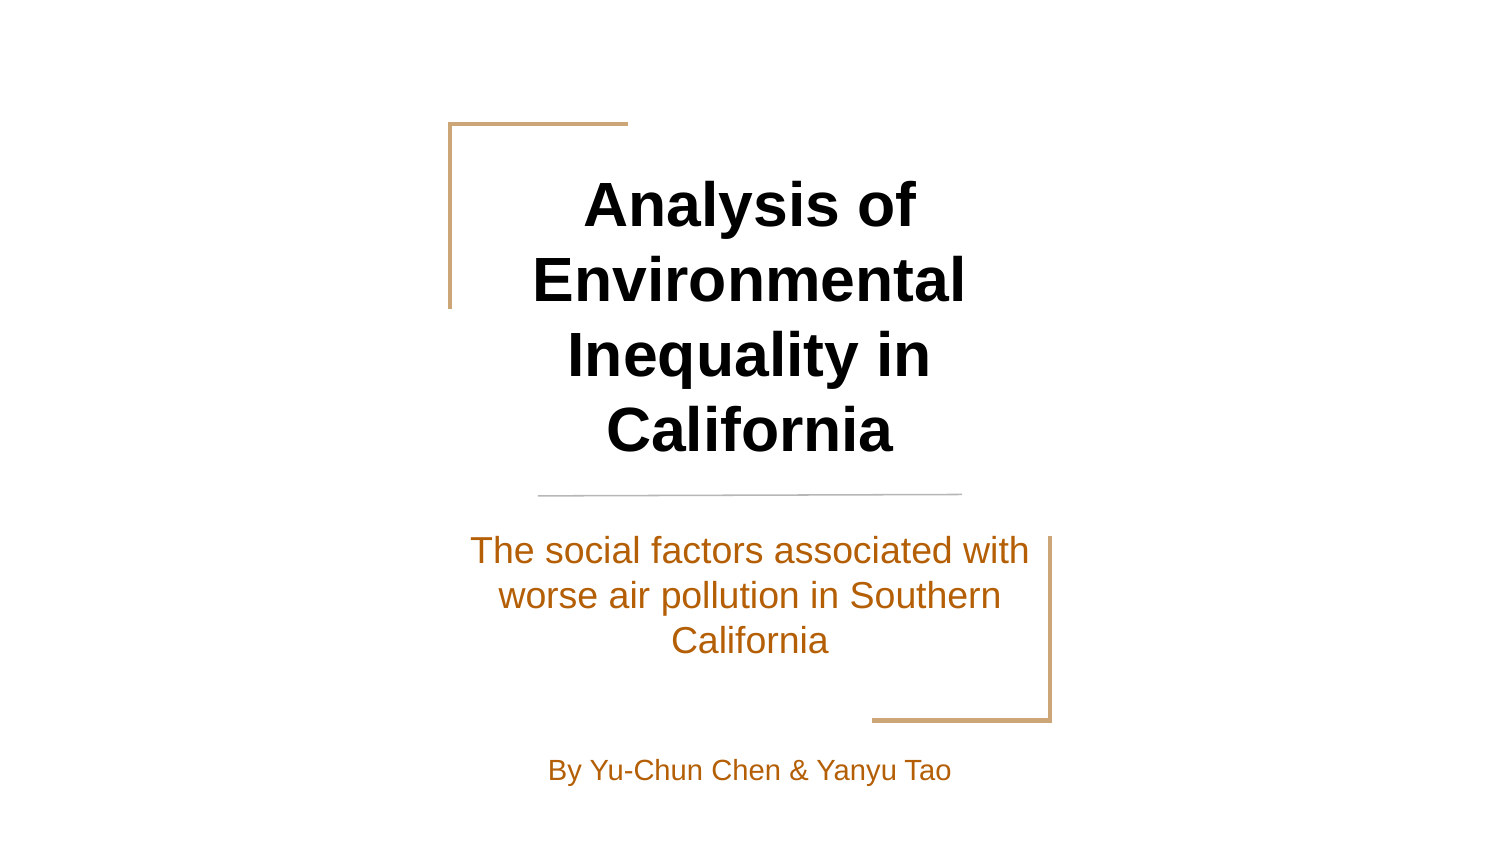

# Analysis of Environmental Inequality in California
The social factors associated with worse air pollution in Southern California

By Yu-Chun Chen & Yanyu Tao